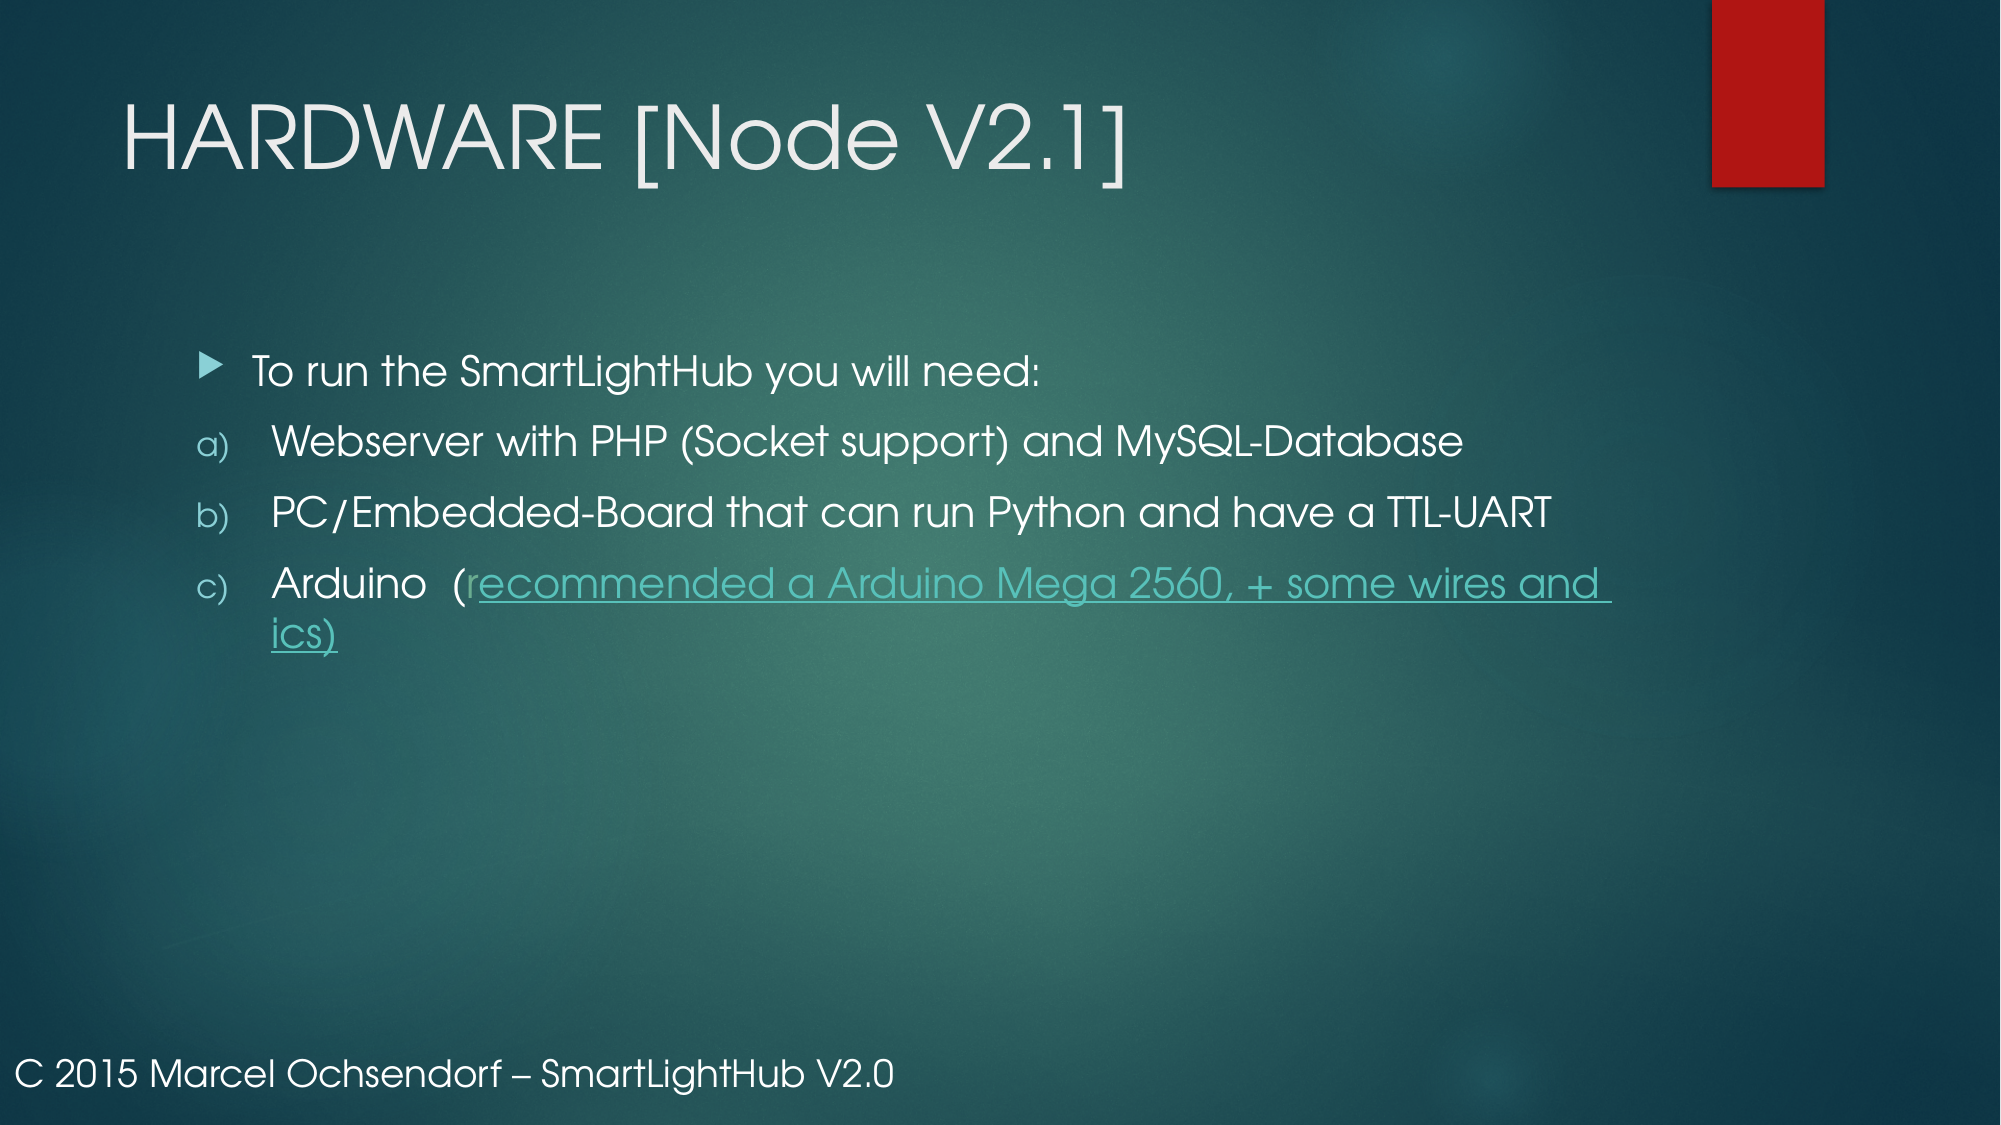

# HARDWARE [Node V2.1]
To run the SmartLightHub you will need:
Webserver with PHP (Socket support) and MySQL-Database
PC/Embedded-Board that can run Python and have a TTL-UART
Arduino  (recommended a Arduino Mega 2560, + some wires and ics)

C 2015 Marcel Ochsendorf – SmartLightHub V2.0